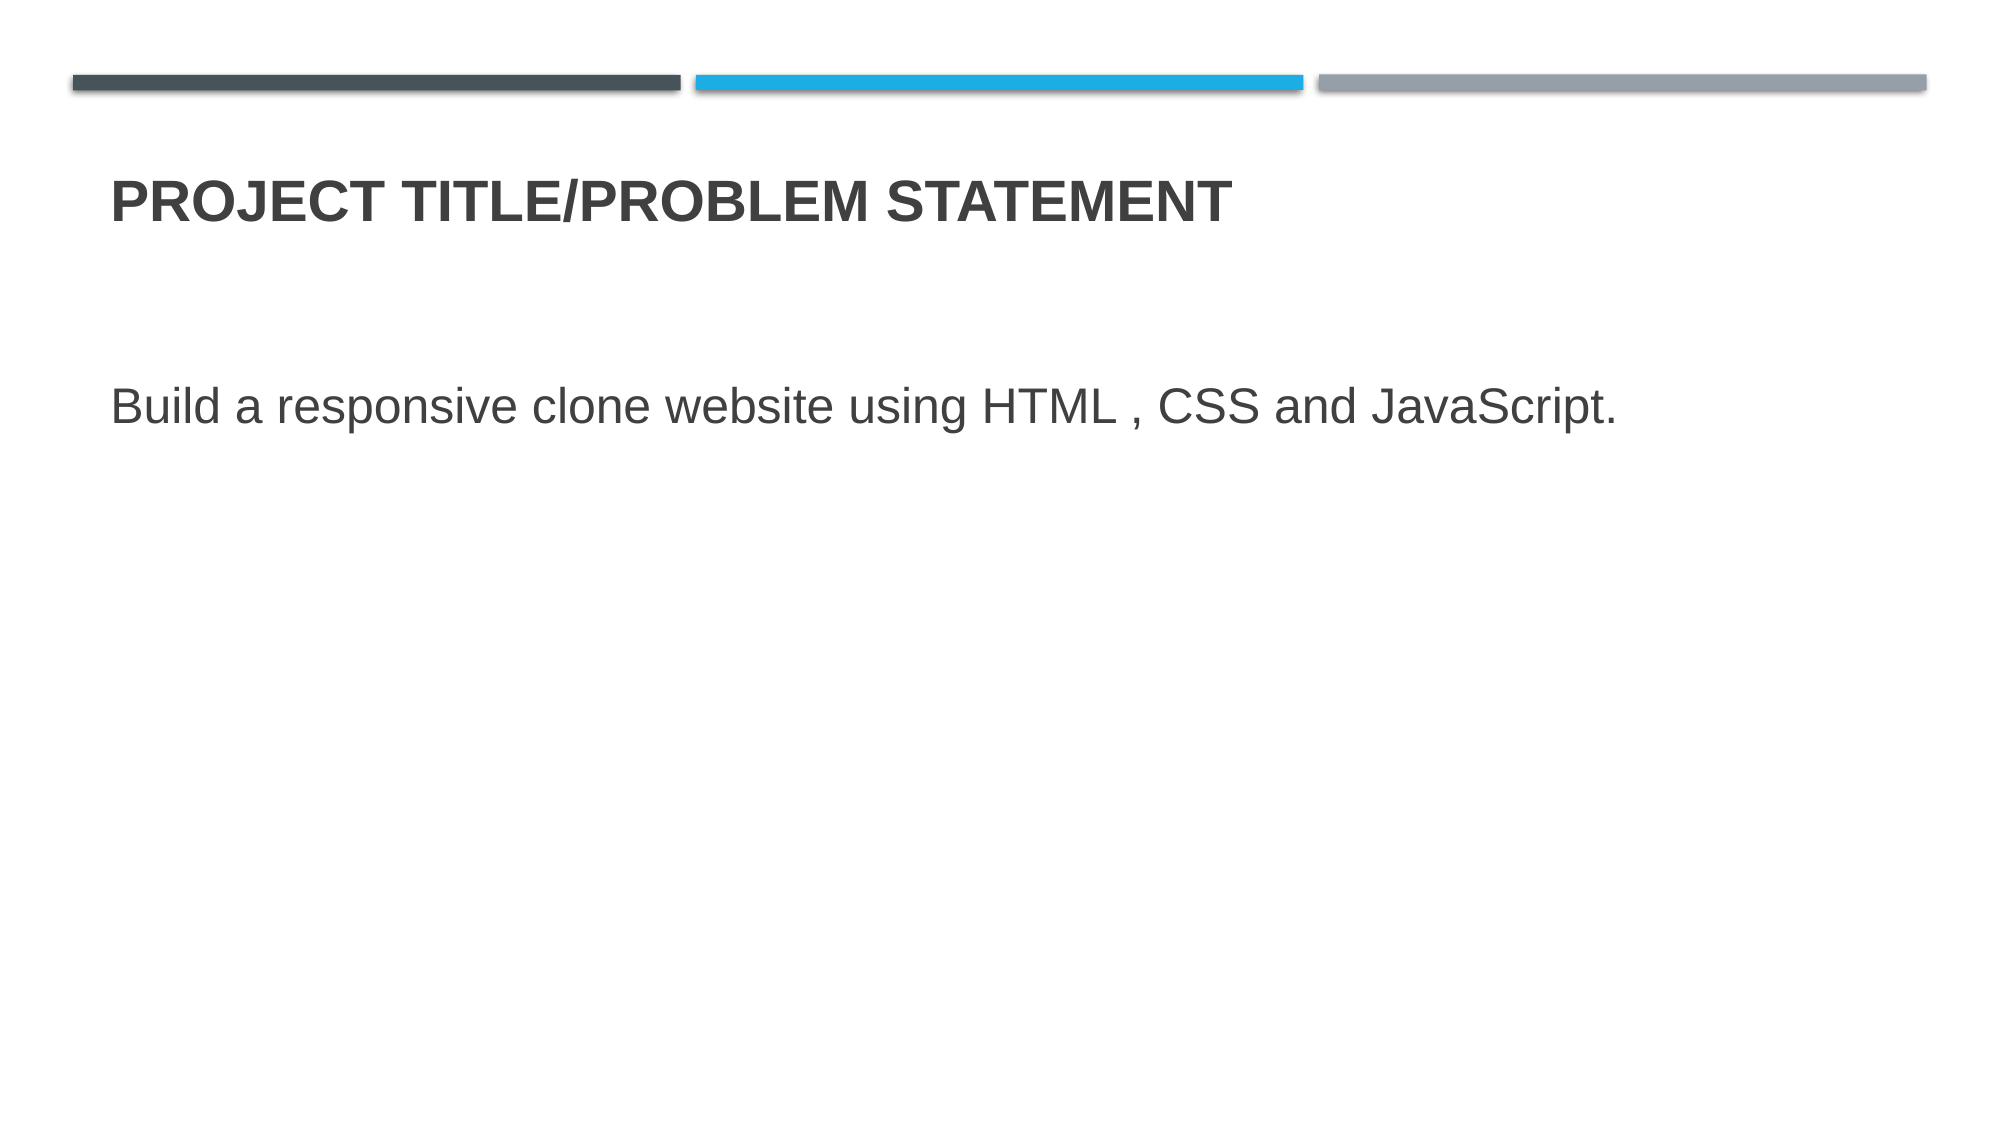

# PROJECT TITLE/Problem Statement
Build a responsive clone website using HTML , CSS and JavaScript.